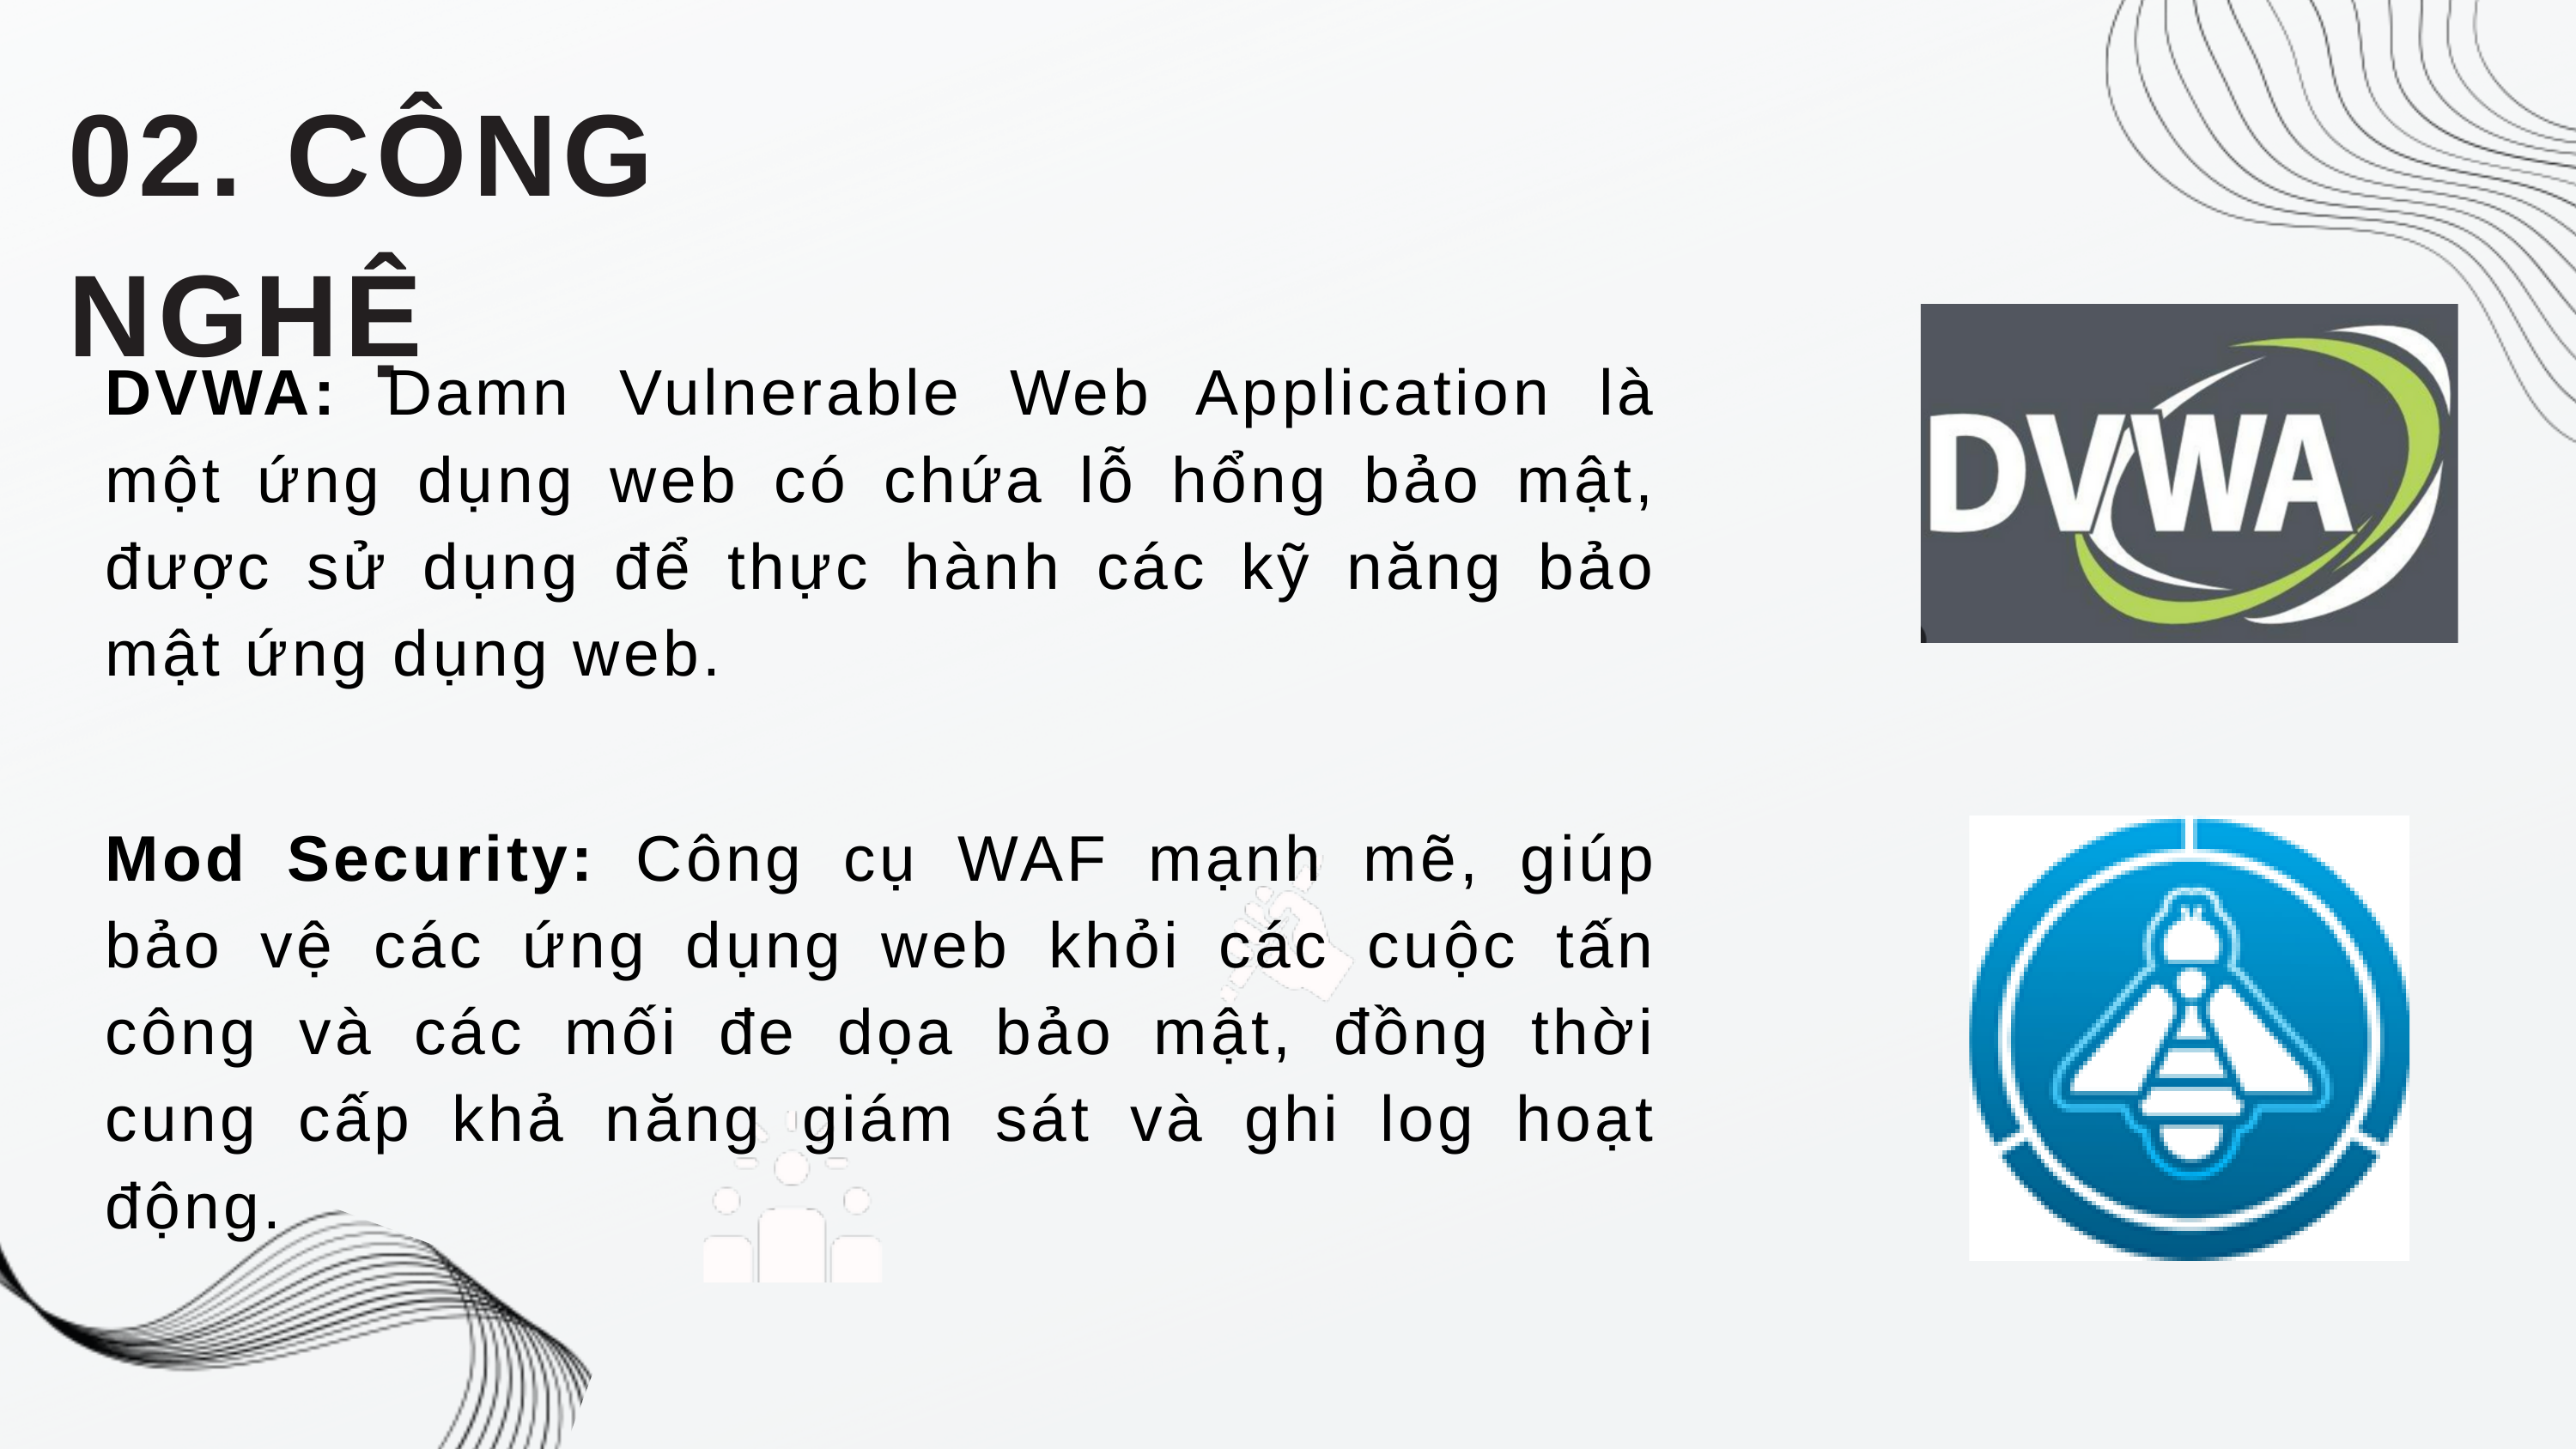

02. CÔNG NGHỆ

DVWA: Damn Vulnerable Web Application là một ứng dụng web có chứa lỗ hổng bảo mật, được sử dụng để thực hành các kỹ năng bảo mật ứng dụng web.
Mod Security: Công cụ WAF mạnh mẽ, giúp bảo vệ các ứng dụng web khỏi các cuộc tấn công và các mối đe dọa bảo mật, đồng thời cung cấp khả năng giám sát và ghi log hoạt động.